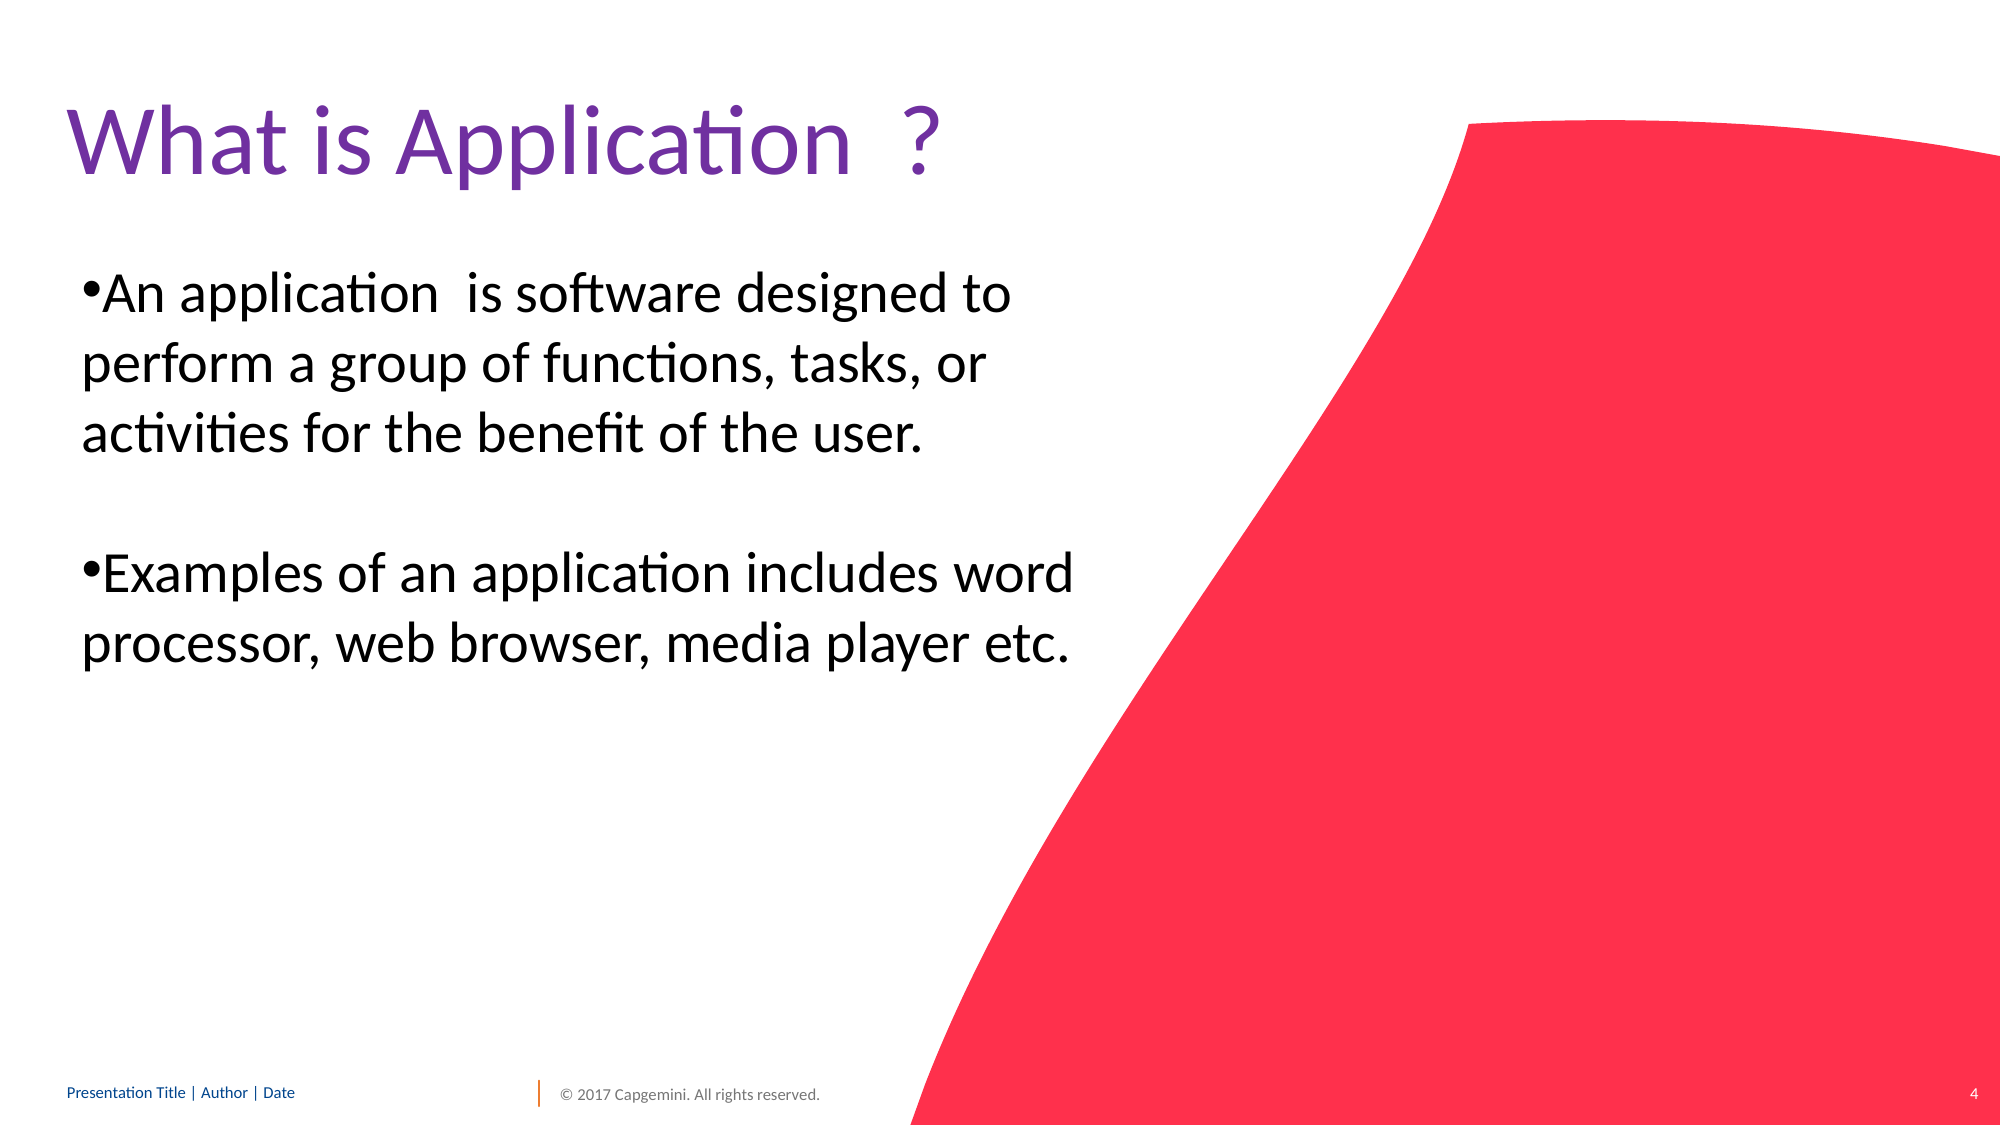

# What is Application  ?
An application  is software designed to perform a group of functions, tasks, or activities for the benefit of the user.

Examples of an application includes word processor, web browser, media player etc.